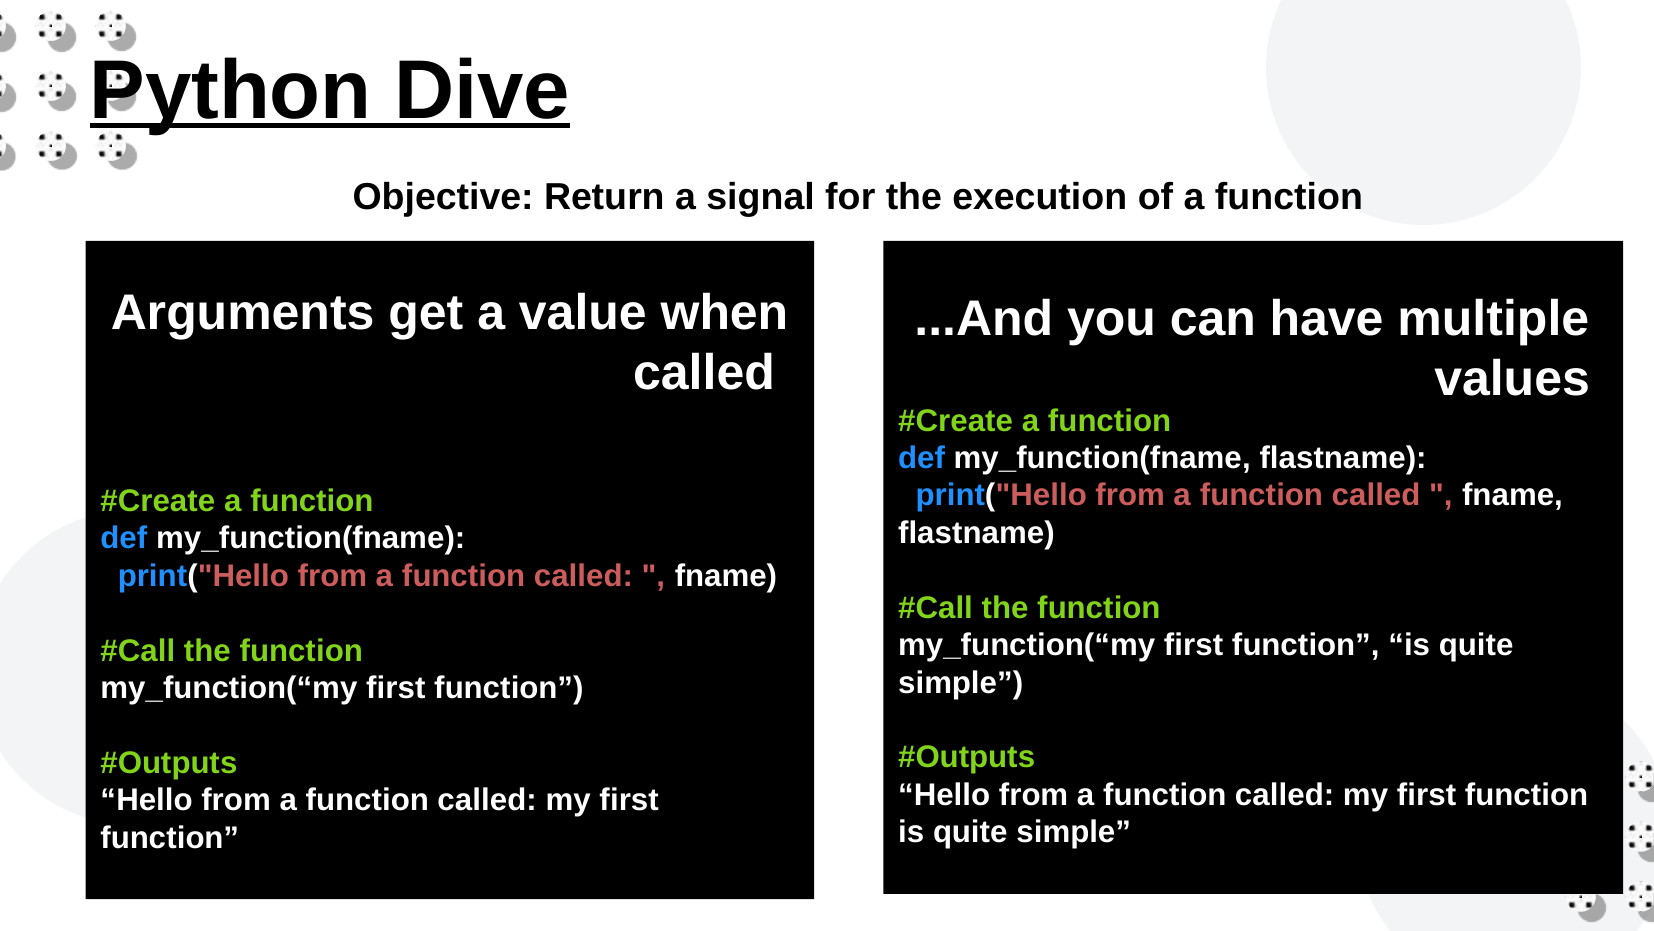

Python Dive
Objective: Return a signal for the execution of a function
#Create a function
def my_function(fname):
  print("Hello from a function called: ", fname)

#Call the function
my_function(“my first function”)

#Outputs
“Hello from a function called: my first function”

#Create a function
def my_function(fname, flastname):
  print("Hello from a function called ", fname, flastname)

#Call the function
my_function(“my first function”, “is quite simple”)

#Outputs
“Hello from a function called: my first function is quite simple”

Arguments get a value when called
...And you can have multiple values